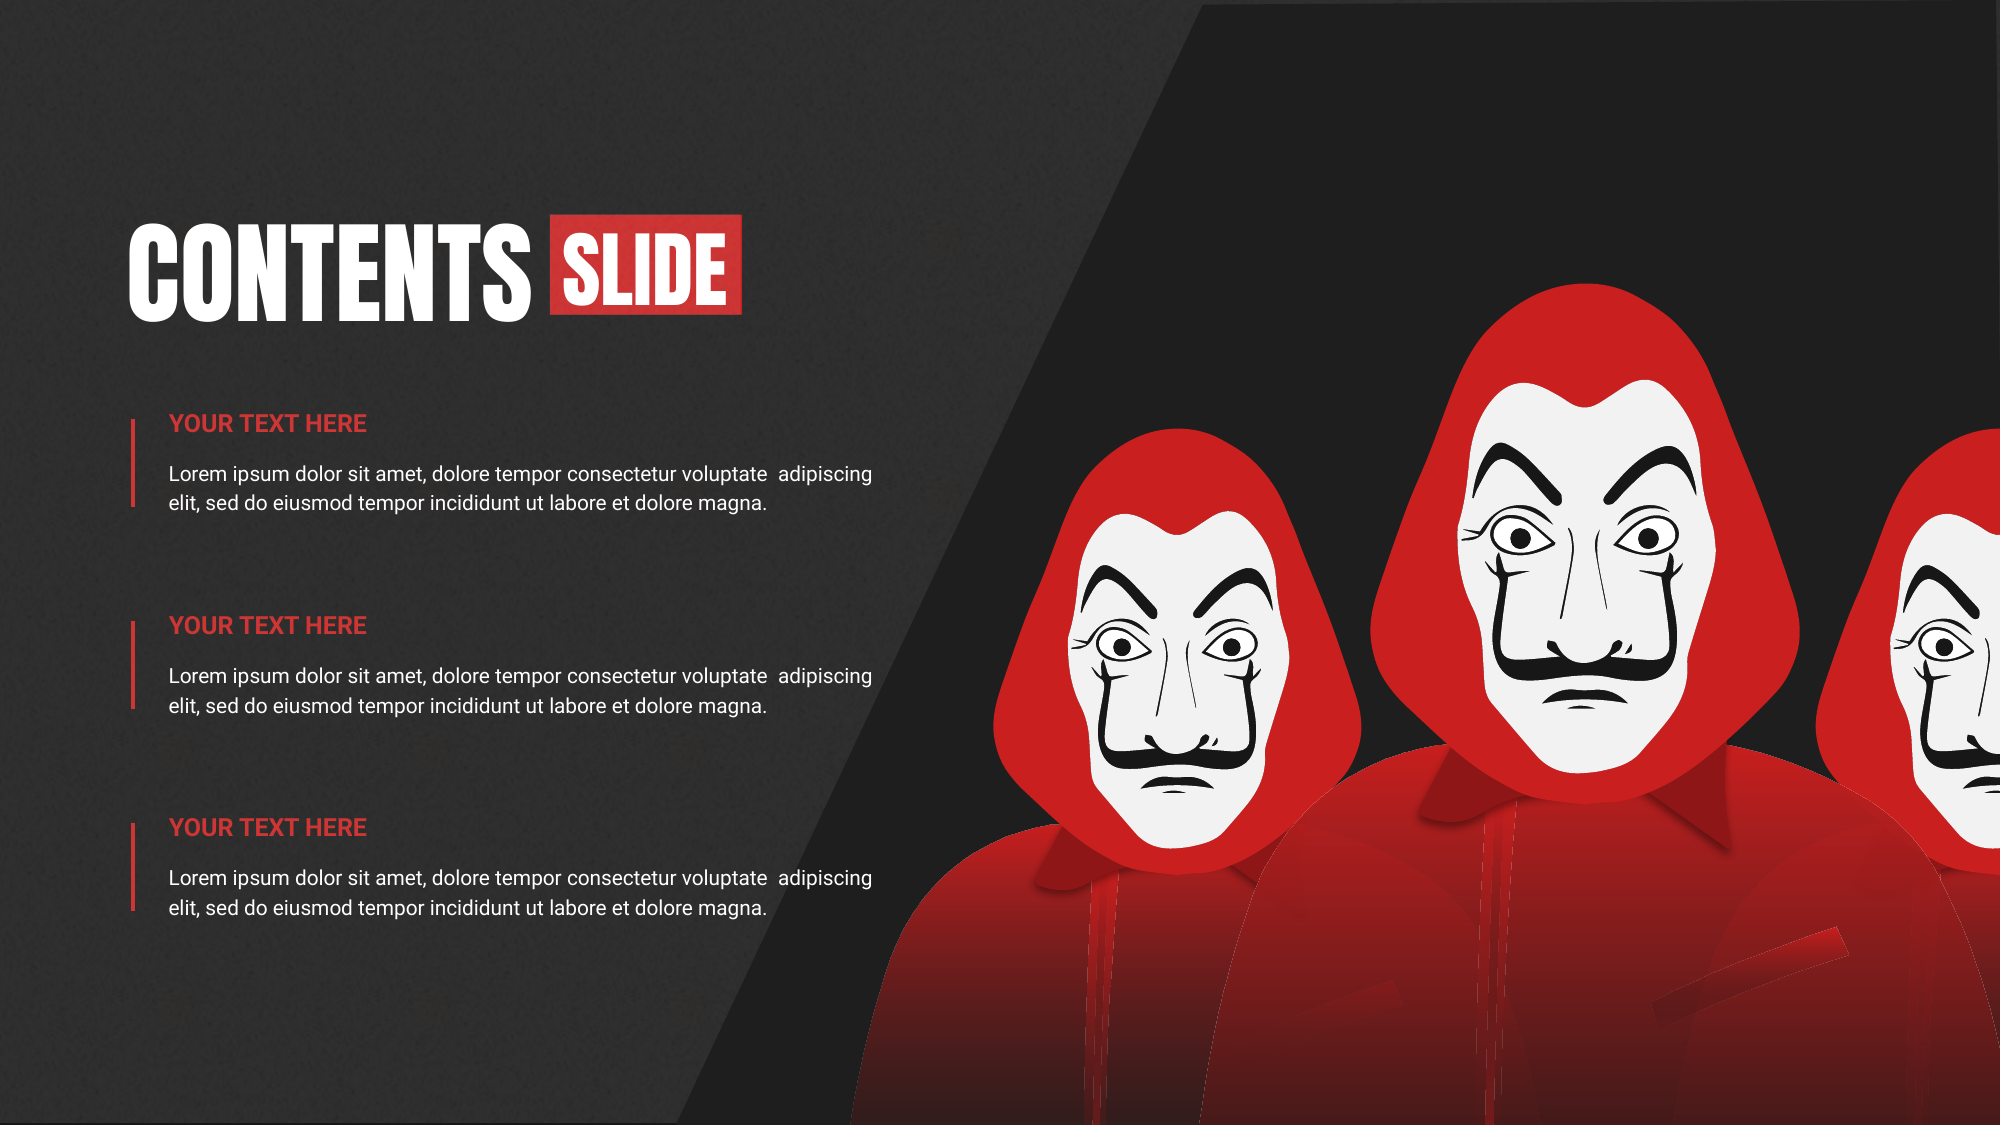

CONTENTS

SLIDE

YOUR TEXT HERE
Lorem ipsum dolor sit amet, dolore tempor consectetur voluptate  adipiscing elit, sed do eiusmod tempor incididunt ut labore et dolore magna.

YOUR TEXT HERE
Lorem ipsum dolor sit amet, dolore tempor consectetur voluptate  adipiscing elit, sed do eiusmod tempor incididunt ut labore et dolore magna.
YOUR TEXT HERE
Lorem ipsum dolor sit amet, dolore tempor consectetur voluptate  adipiscing elit, sed do eiusmod tempor incididunt ut labore et dolore magna.